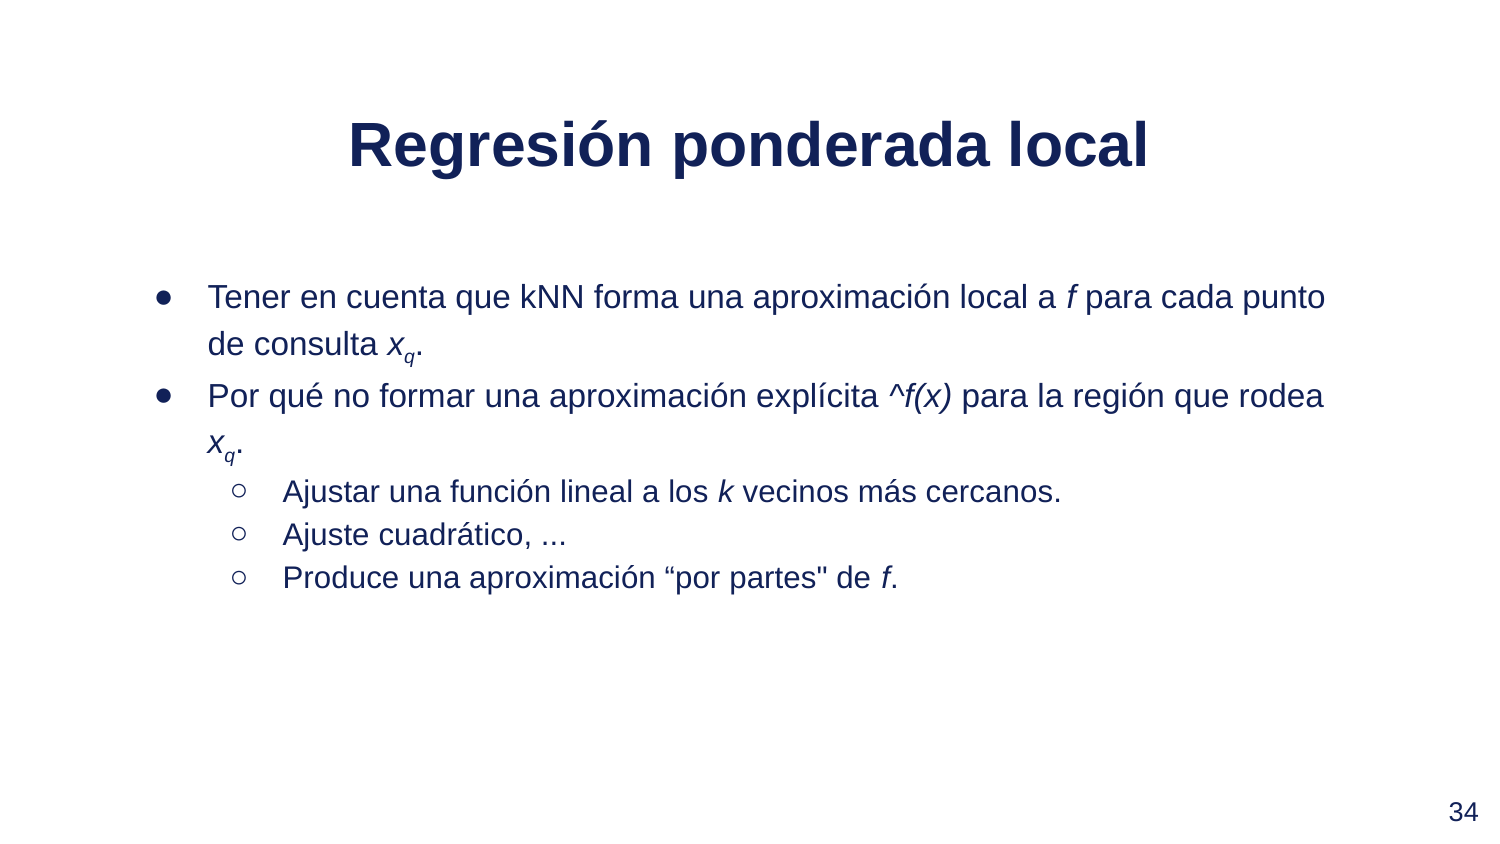

Regresión ponderada local
Tener en cuenta que kNN forma una aproximación local a f para cada punto de consulta xq.
Por qué no formar una aproximación explícita ^f(x) para la región que rodea xq.
Ajustar una función lineal a los k vecinos más cercanos.
Ajuste cuadrático, ...
Produce una aproximación “por partes" de f.
34